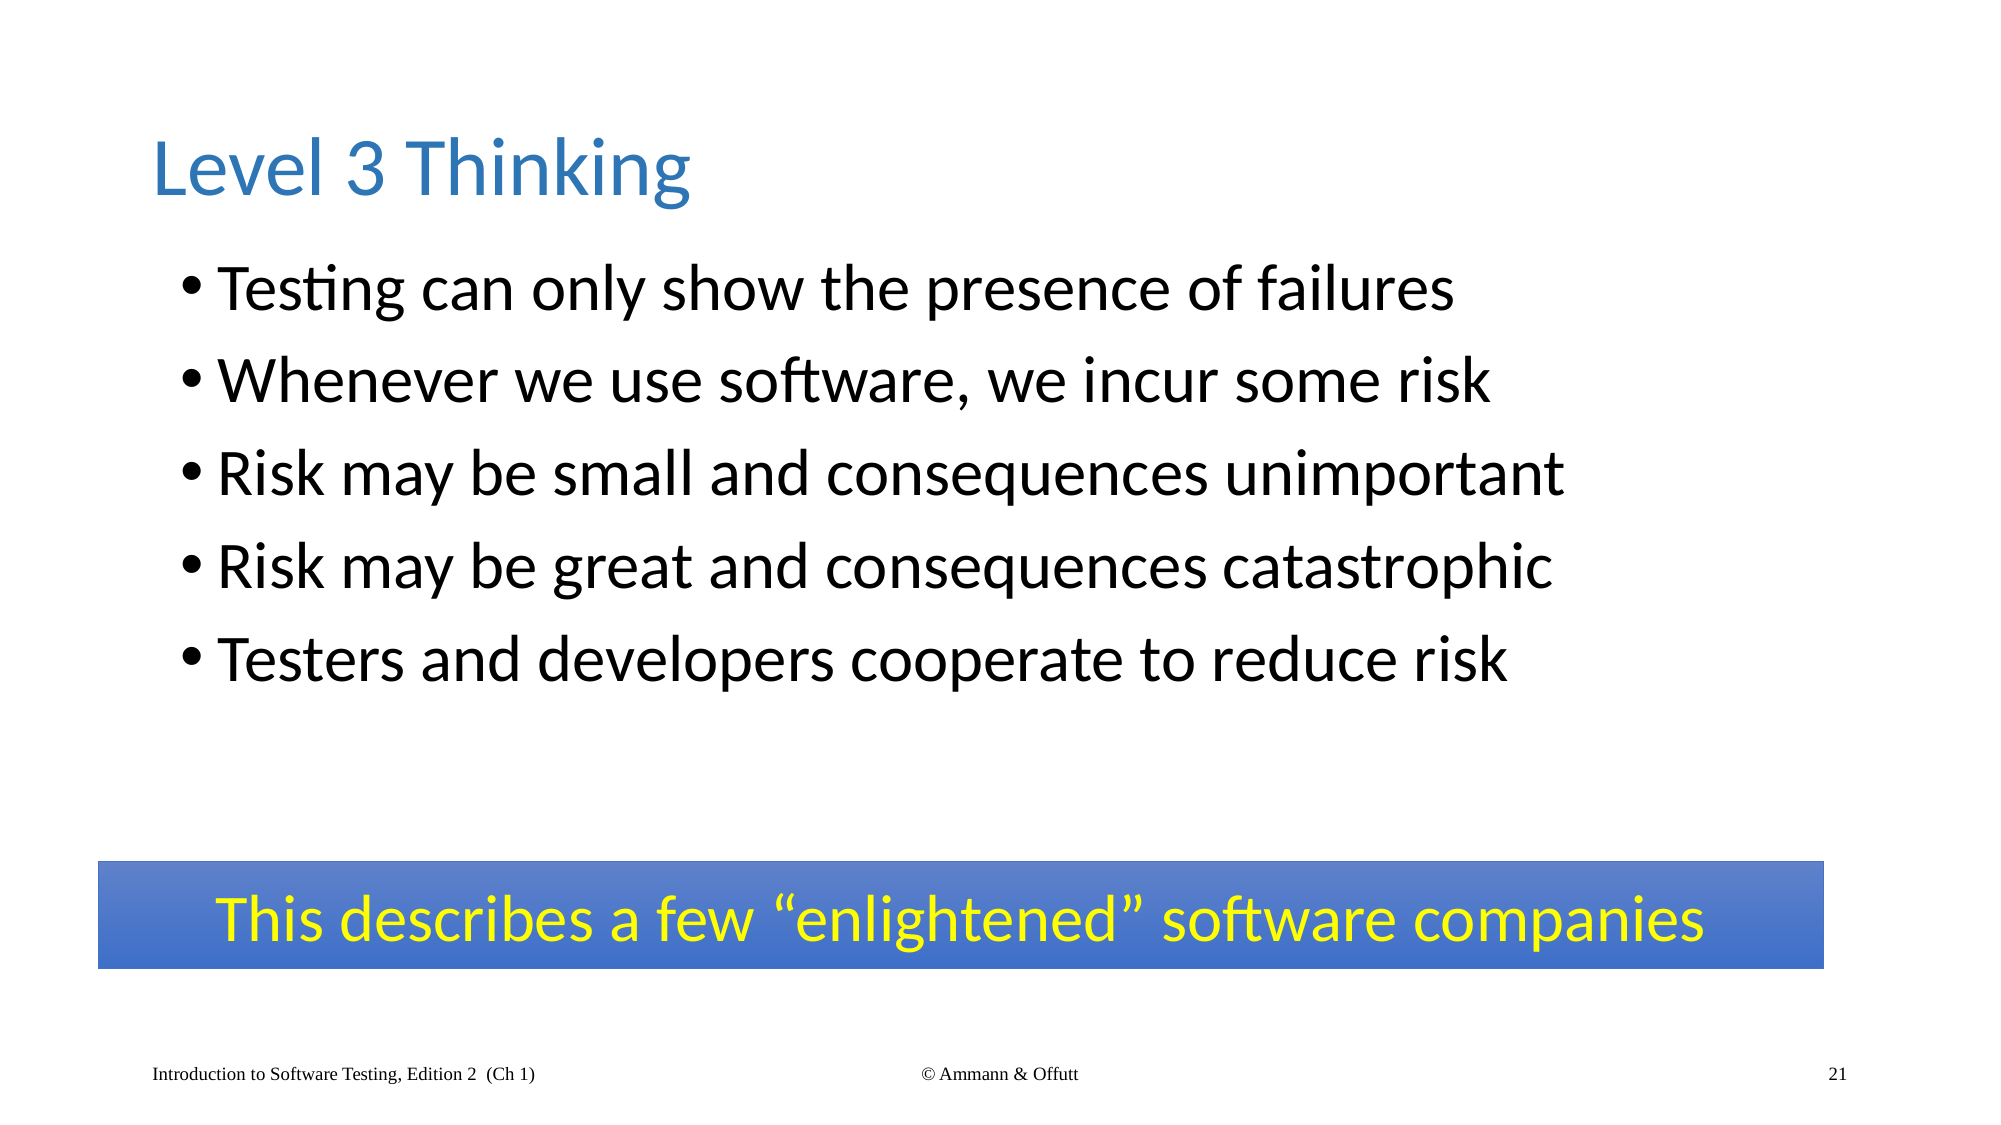

# Level 3 Thinking
Testing can only show the presence of failures
Whenever we use software, we incur some risk
Risk may be small and consequences unimportant
Risk may be great and consequences catastrophic
Testers and developers cooperate to reduce risk
This describes a few “enlightened” software companies
Introduction to Software Testing, Edition 2  (Ch 1)
© Ammann & Offutt
21